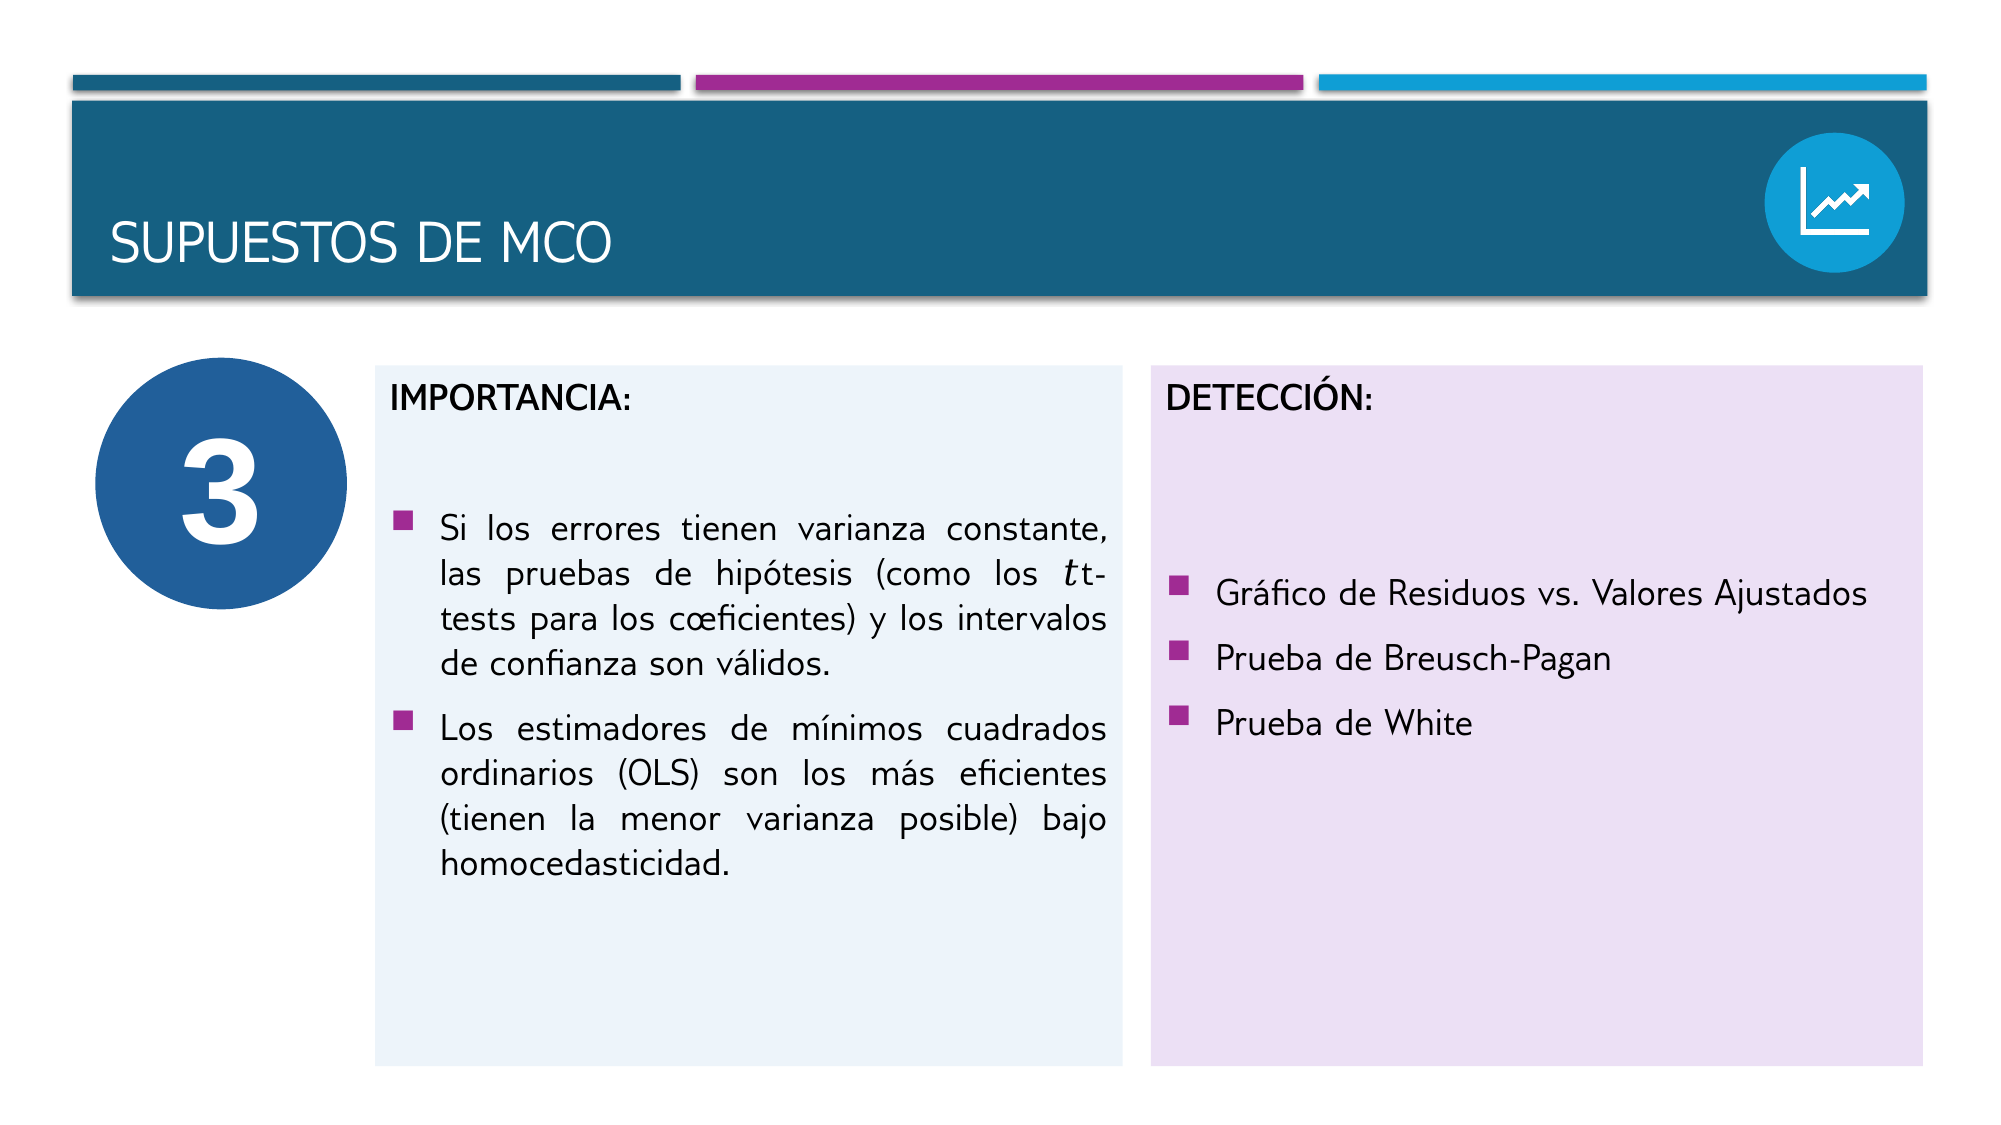

# SUPUESTOS DE mco

3
IMPORTANCIA:

Si los errores tienen varianza constante, las pruebas de hipótesis (como los 𝑡t-tests para los coeficientes) y los intervalos de confianza son válidos.
Los estimadores de mínimos cuadrados ordinarios (OLS) son los más eficientes (tienen la menor varianza posible) bajo homocedasticidad.
DETECCIÓN:

Gráfico de Residuos vs. Valores Ajustados
Prueba de Breusch-Pagan
Prueba de White